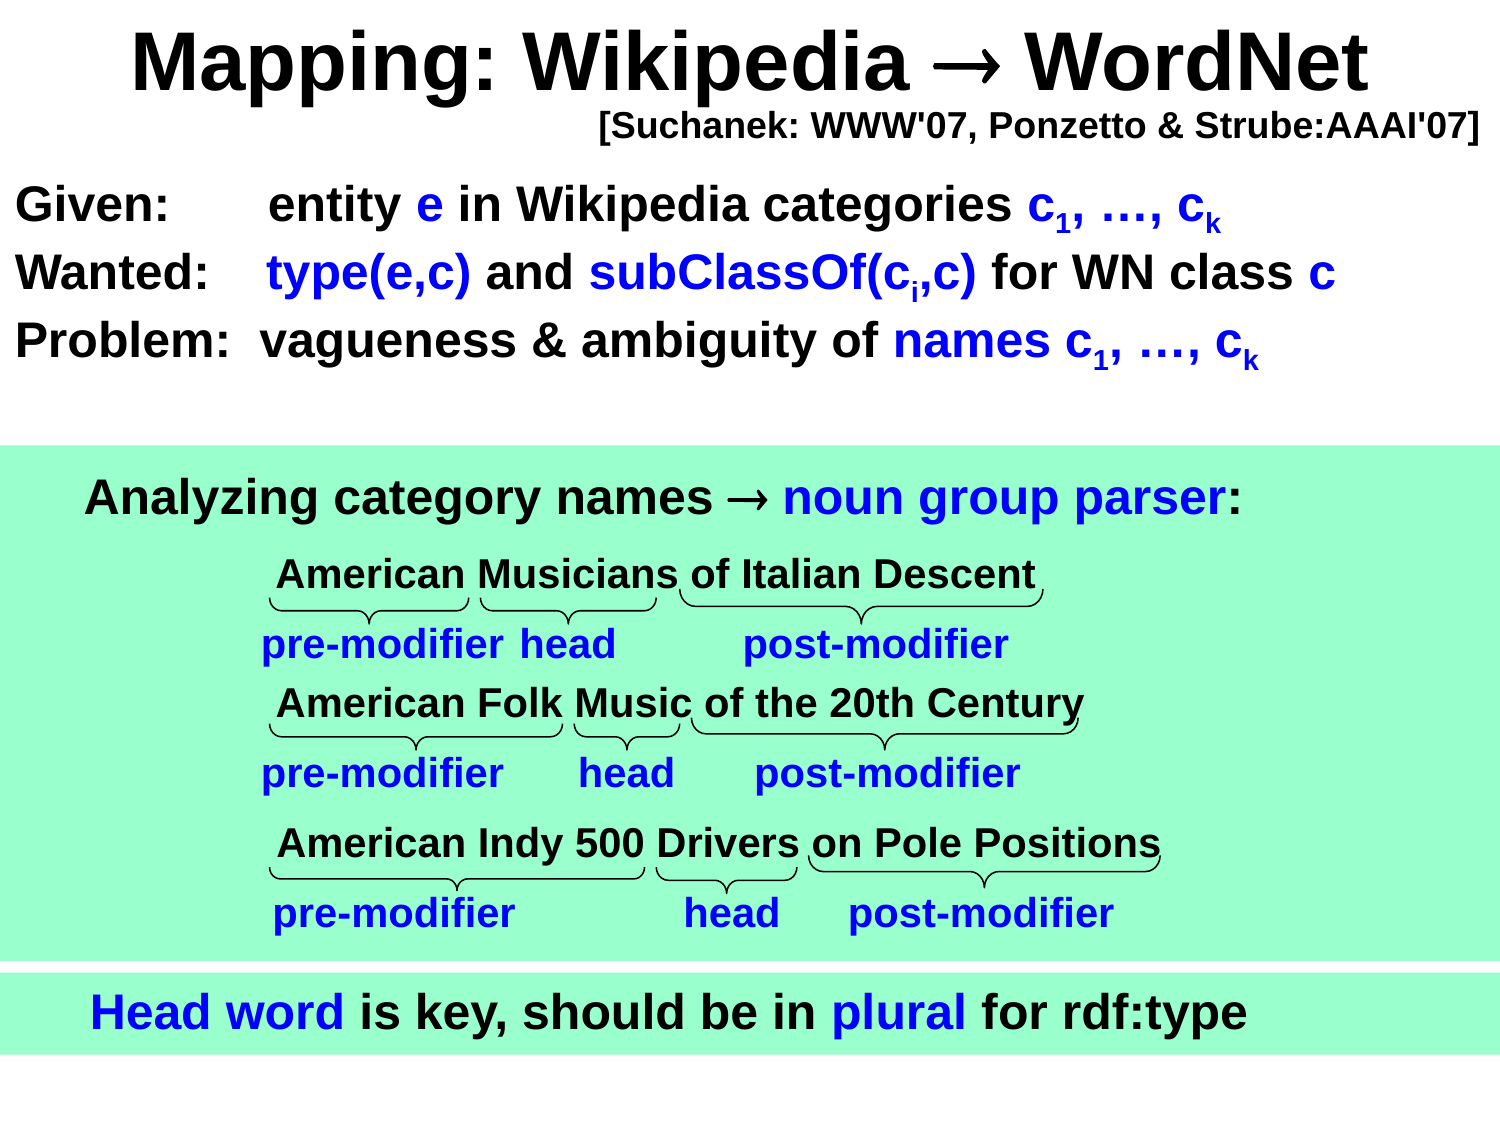

# Mapping: Wikipedia → WordNet
[Suchanek: WWW'07, Ponzetto & Strube:AAAI'07]
Given:       entity e in Wikipedia categories c1, …, ck
Wanted:    type(e,c) and subClassOf(ci,c) for WN class c
Problem:  vagueness & ambiguity of names c1, …, ck

Analyzing category names → noun group parser:
American Musicians of Italian Descent
American Folk Music of the 20th Century
American Indy 500 Drivers on Pole Positions

pre-modifier
head
post-modifier

pre-modifier
head
post-modifier

pre-modifier
head
post-modifier

Head word is key, should be in plural for rdf:type